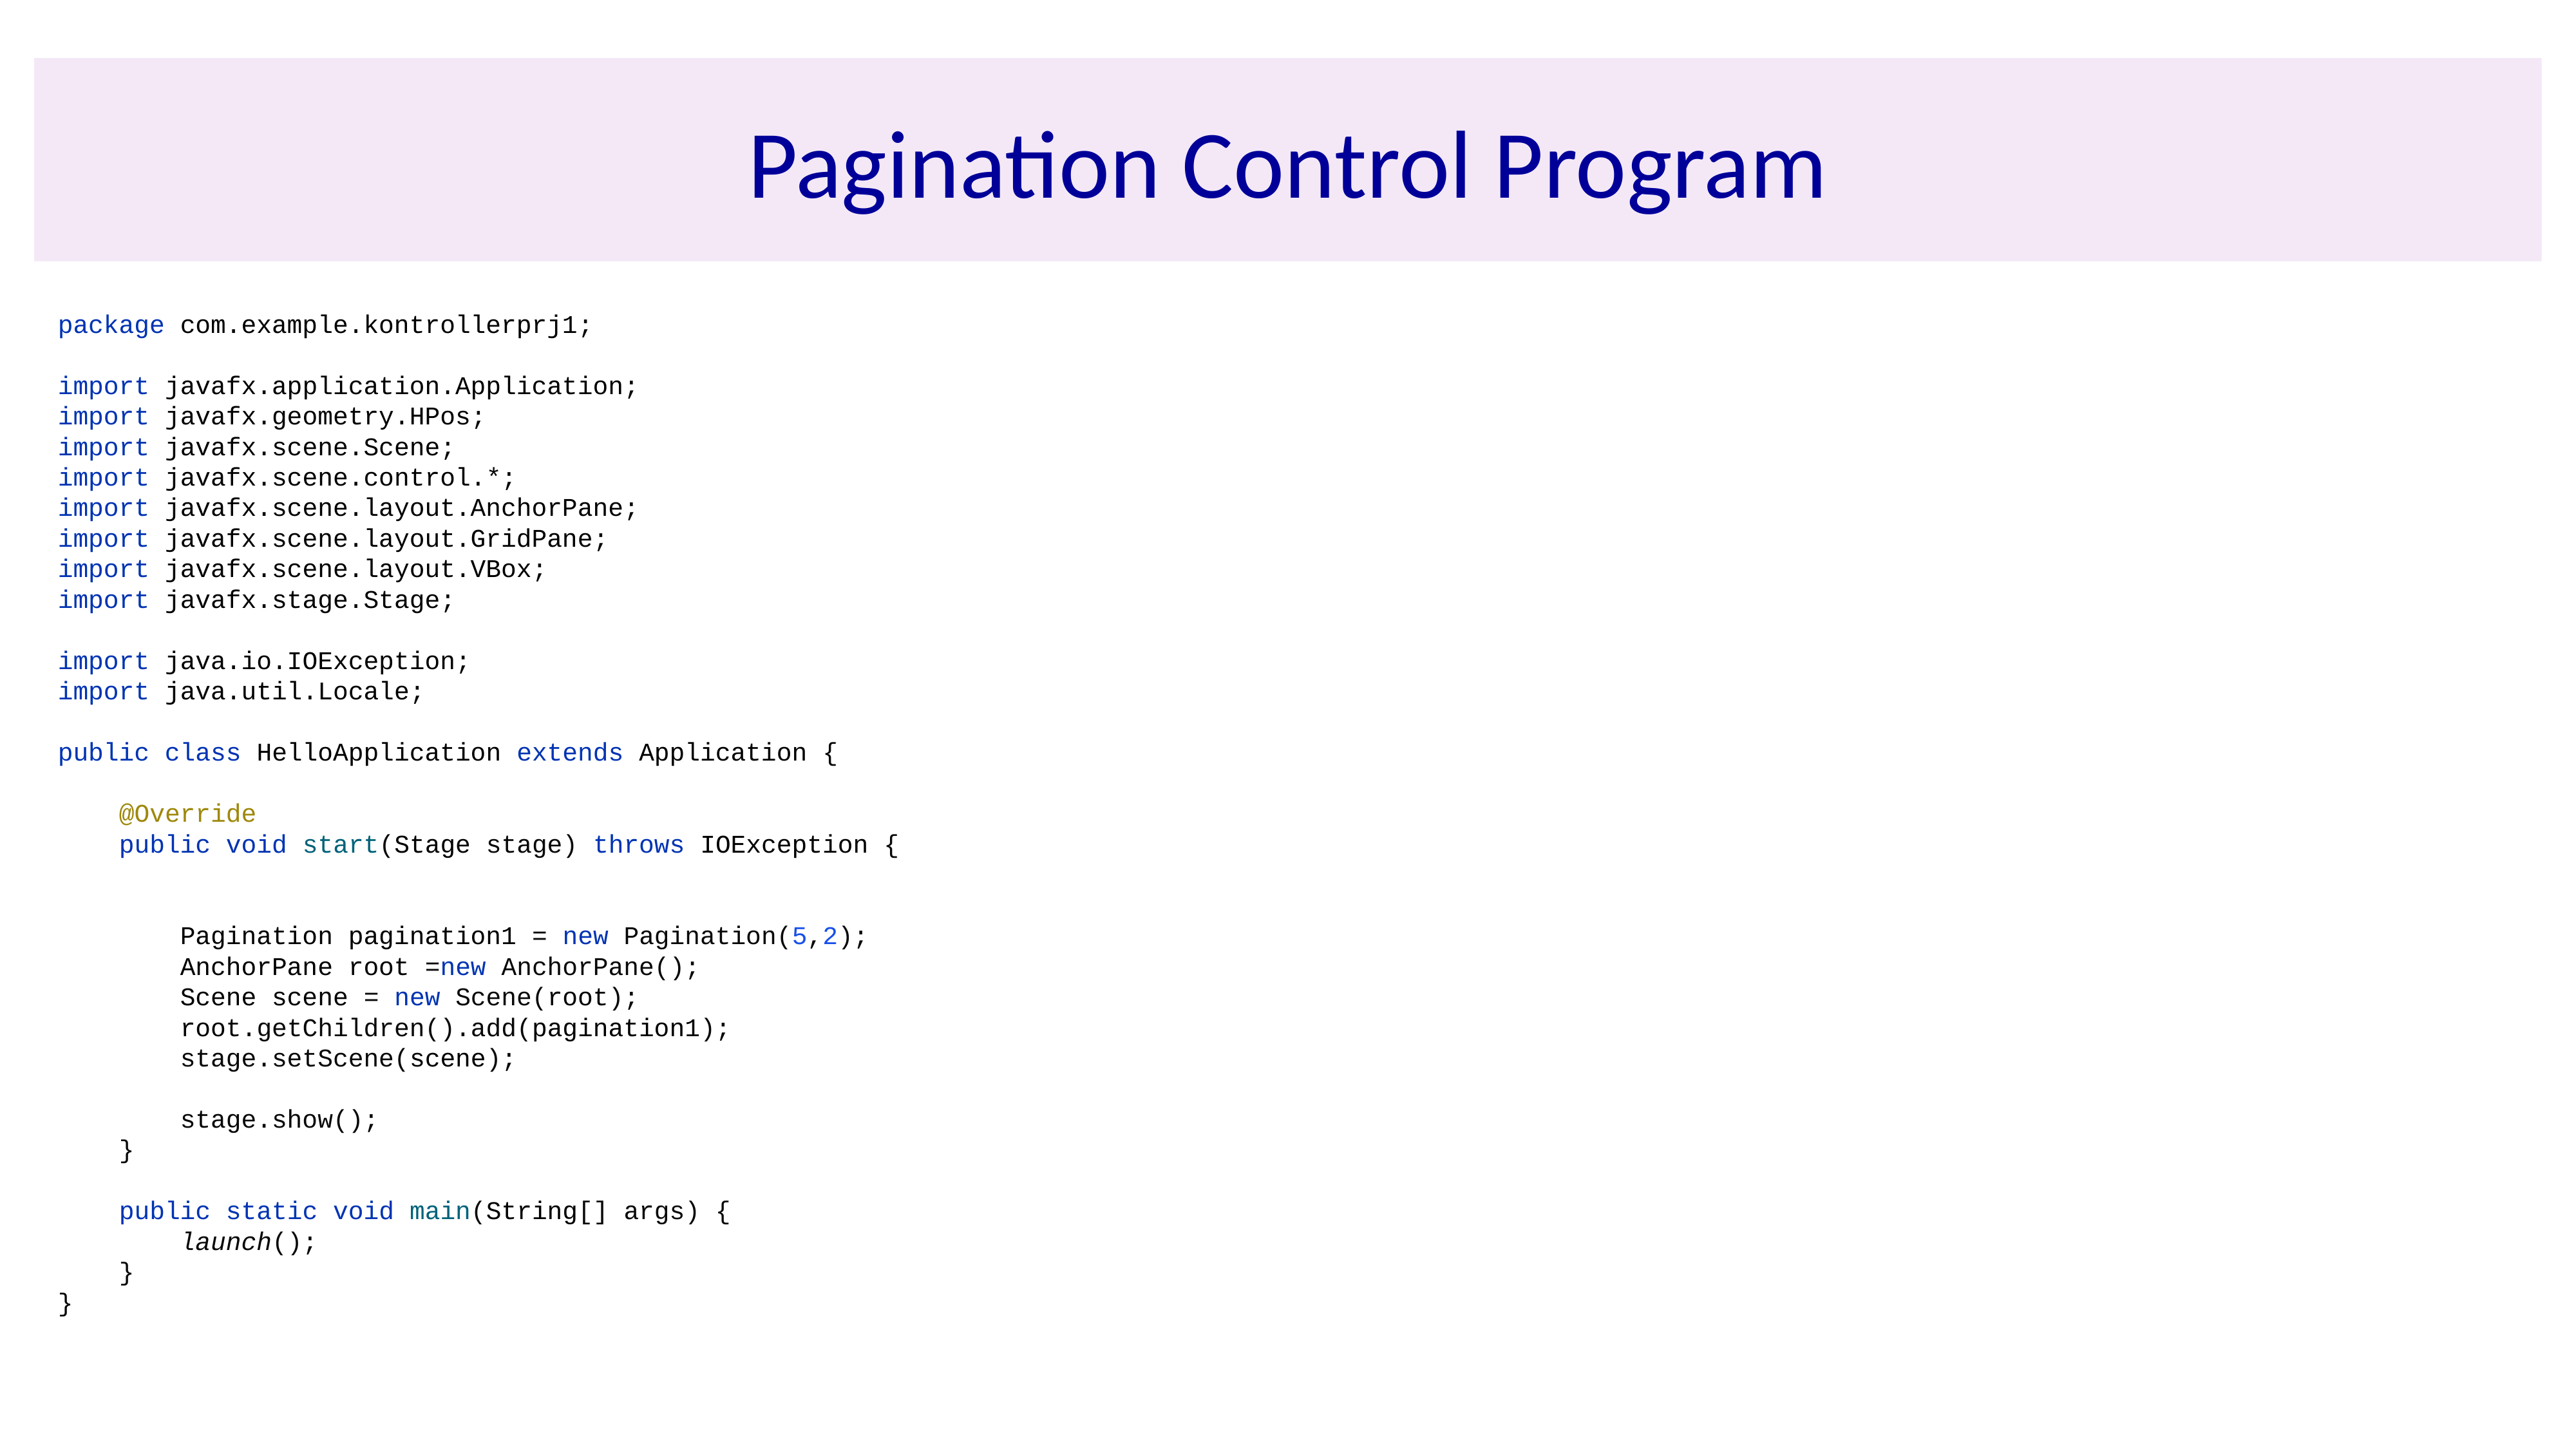

# Pagination Control Program
package com.example.kontrollerprj1;

import javafx.application.Application;
import javafx.geometry.HPos;
import javafx.scene.Scene;
import javafx.scene.control.*;
import javafx.scene.layout.AnchorPane;
import javafx.scene.layout.GridPane;
import javafx.scene.layout.VBox;
import javafx.stage.Stage;

import java.io.IOException;
import java.util.Locale;

public class HelloApplication extends Application {

    @Override
    public void start(Stage stage) throws IOException {

        Pagination pagination1 = new Pagination(5,2);
        AnchorPane root =new AnchorPane();
        Scene scene = new Scene(root);
        root.getChildren().add(pagination1);
        stage.setScene(scene);

        stage.show();
    }

    public static void main(String[] args) {
        launch();
    }
}